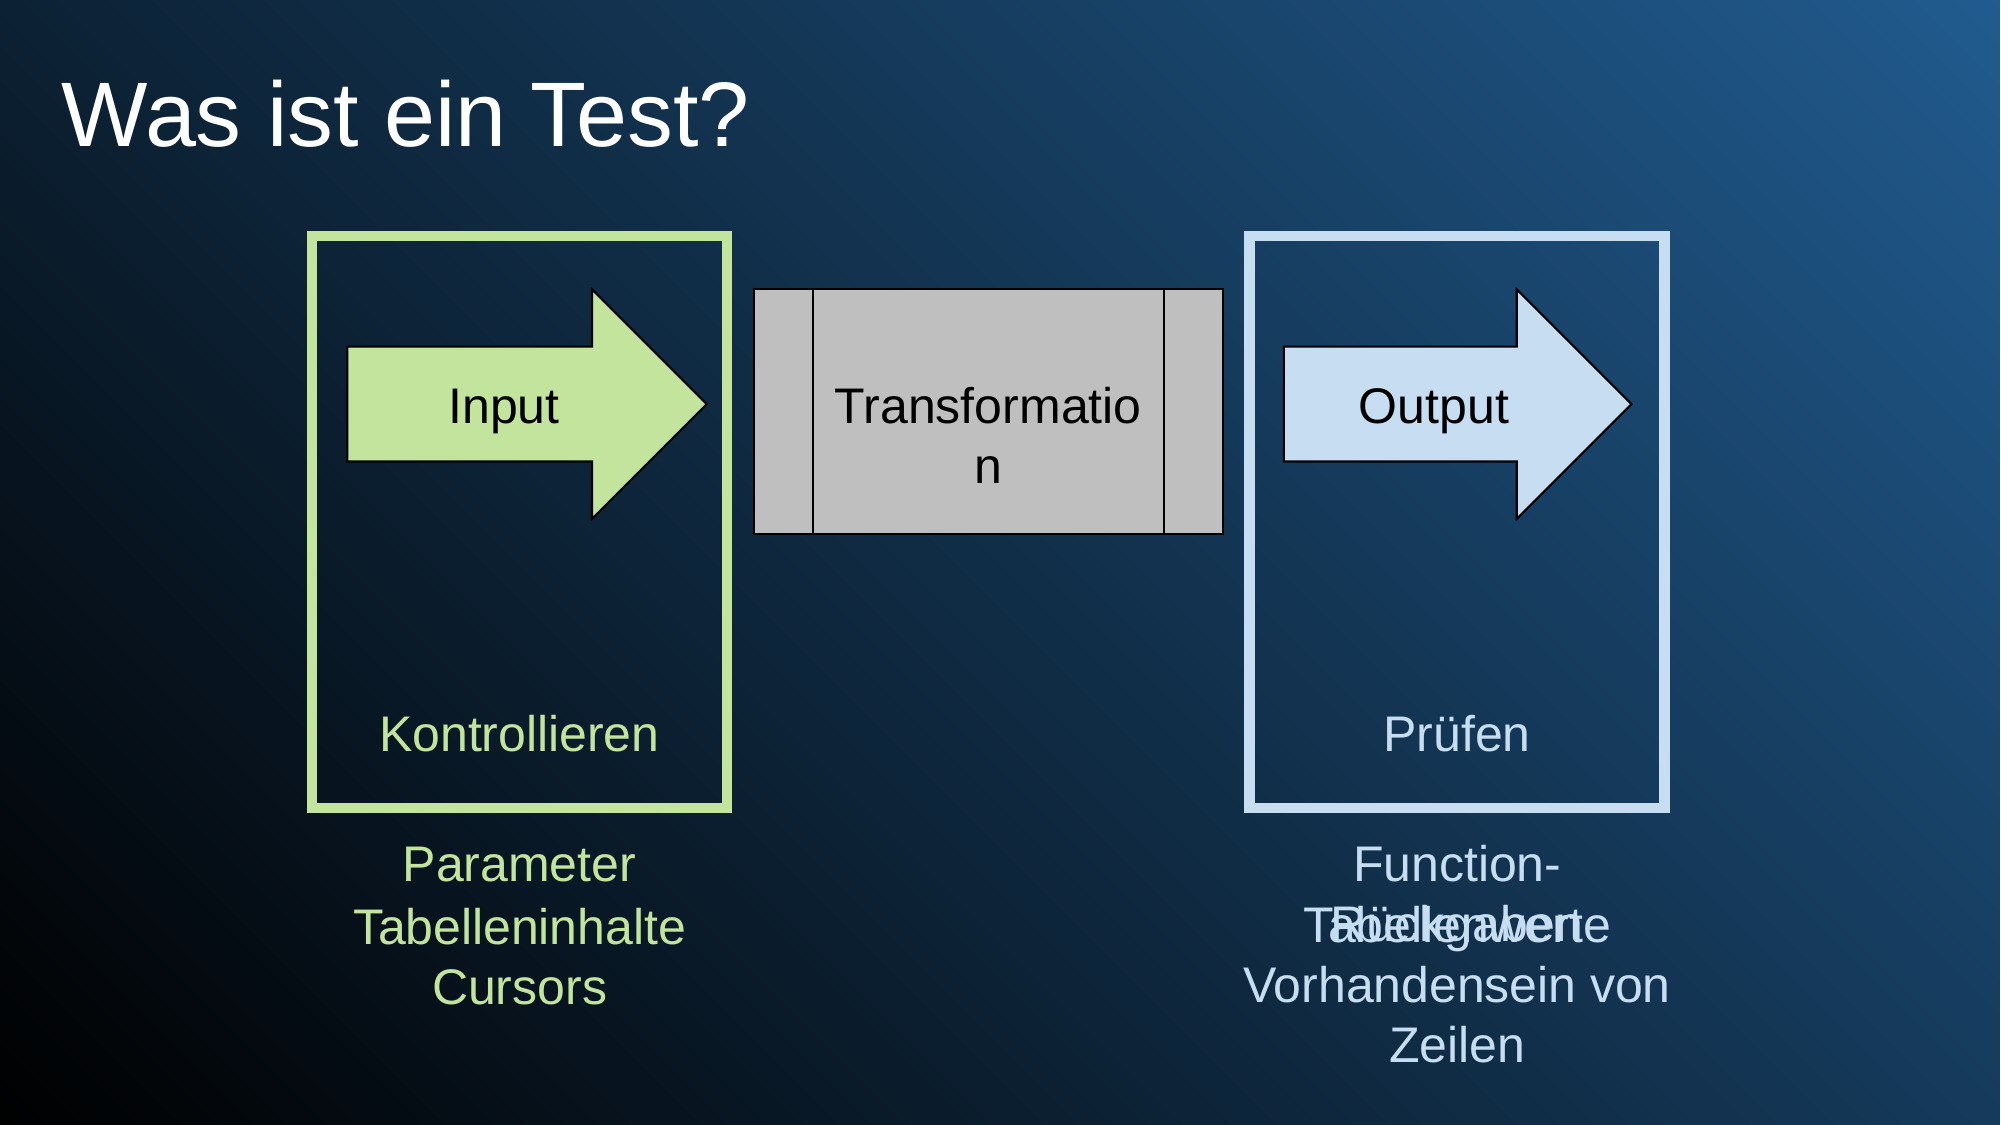

Was ist ein Test?

Transformation
Output
Input
Kontrollieren
Prüfen
Parameter
Function-Rückgaben
Tabellenwerte
Vorhandensein von Zeilen
Tabelleninhalte
Cursors